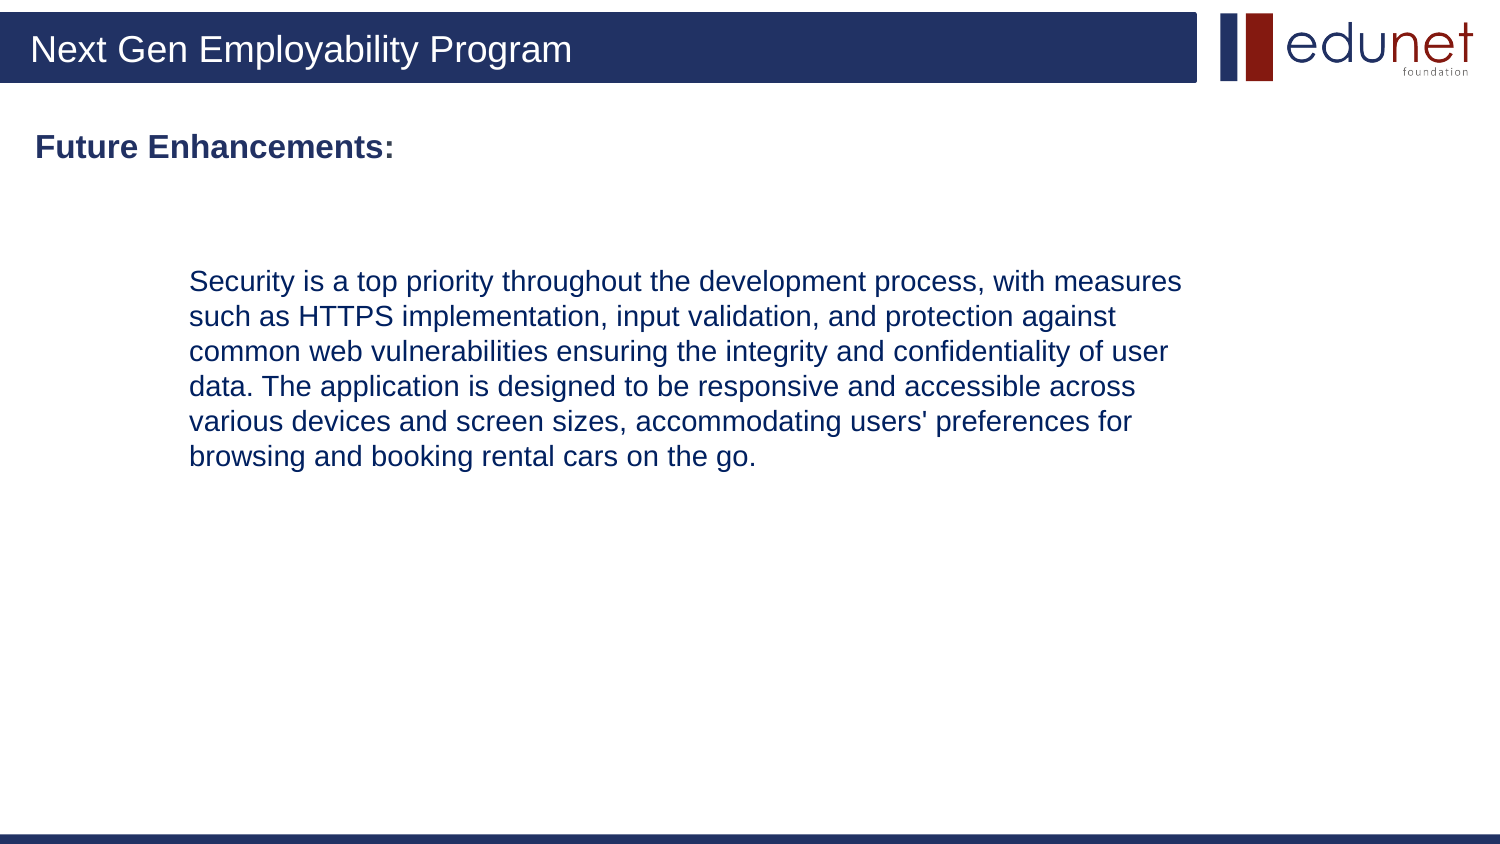

# Future Enhancements:
Security is a top priority throughout the development process, with measures such as HTTPS implementation, input validation, and protection against common web vulnerabilities ensuring the integrity and confidentiality of user data. The application is designed to be responsive and accessible across various devices and screen sizes, accommodating users' preferences for browsing and booking rental cars on the go.